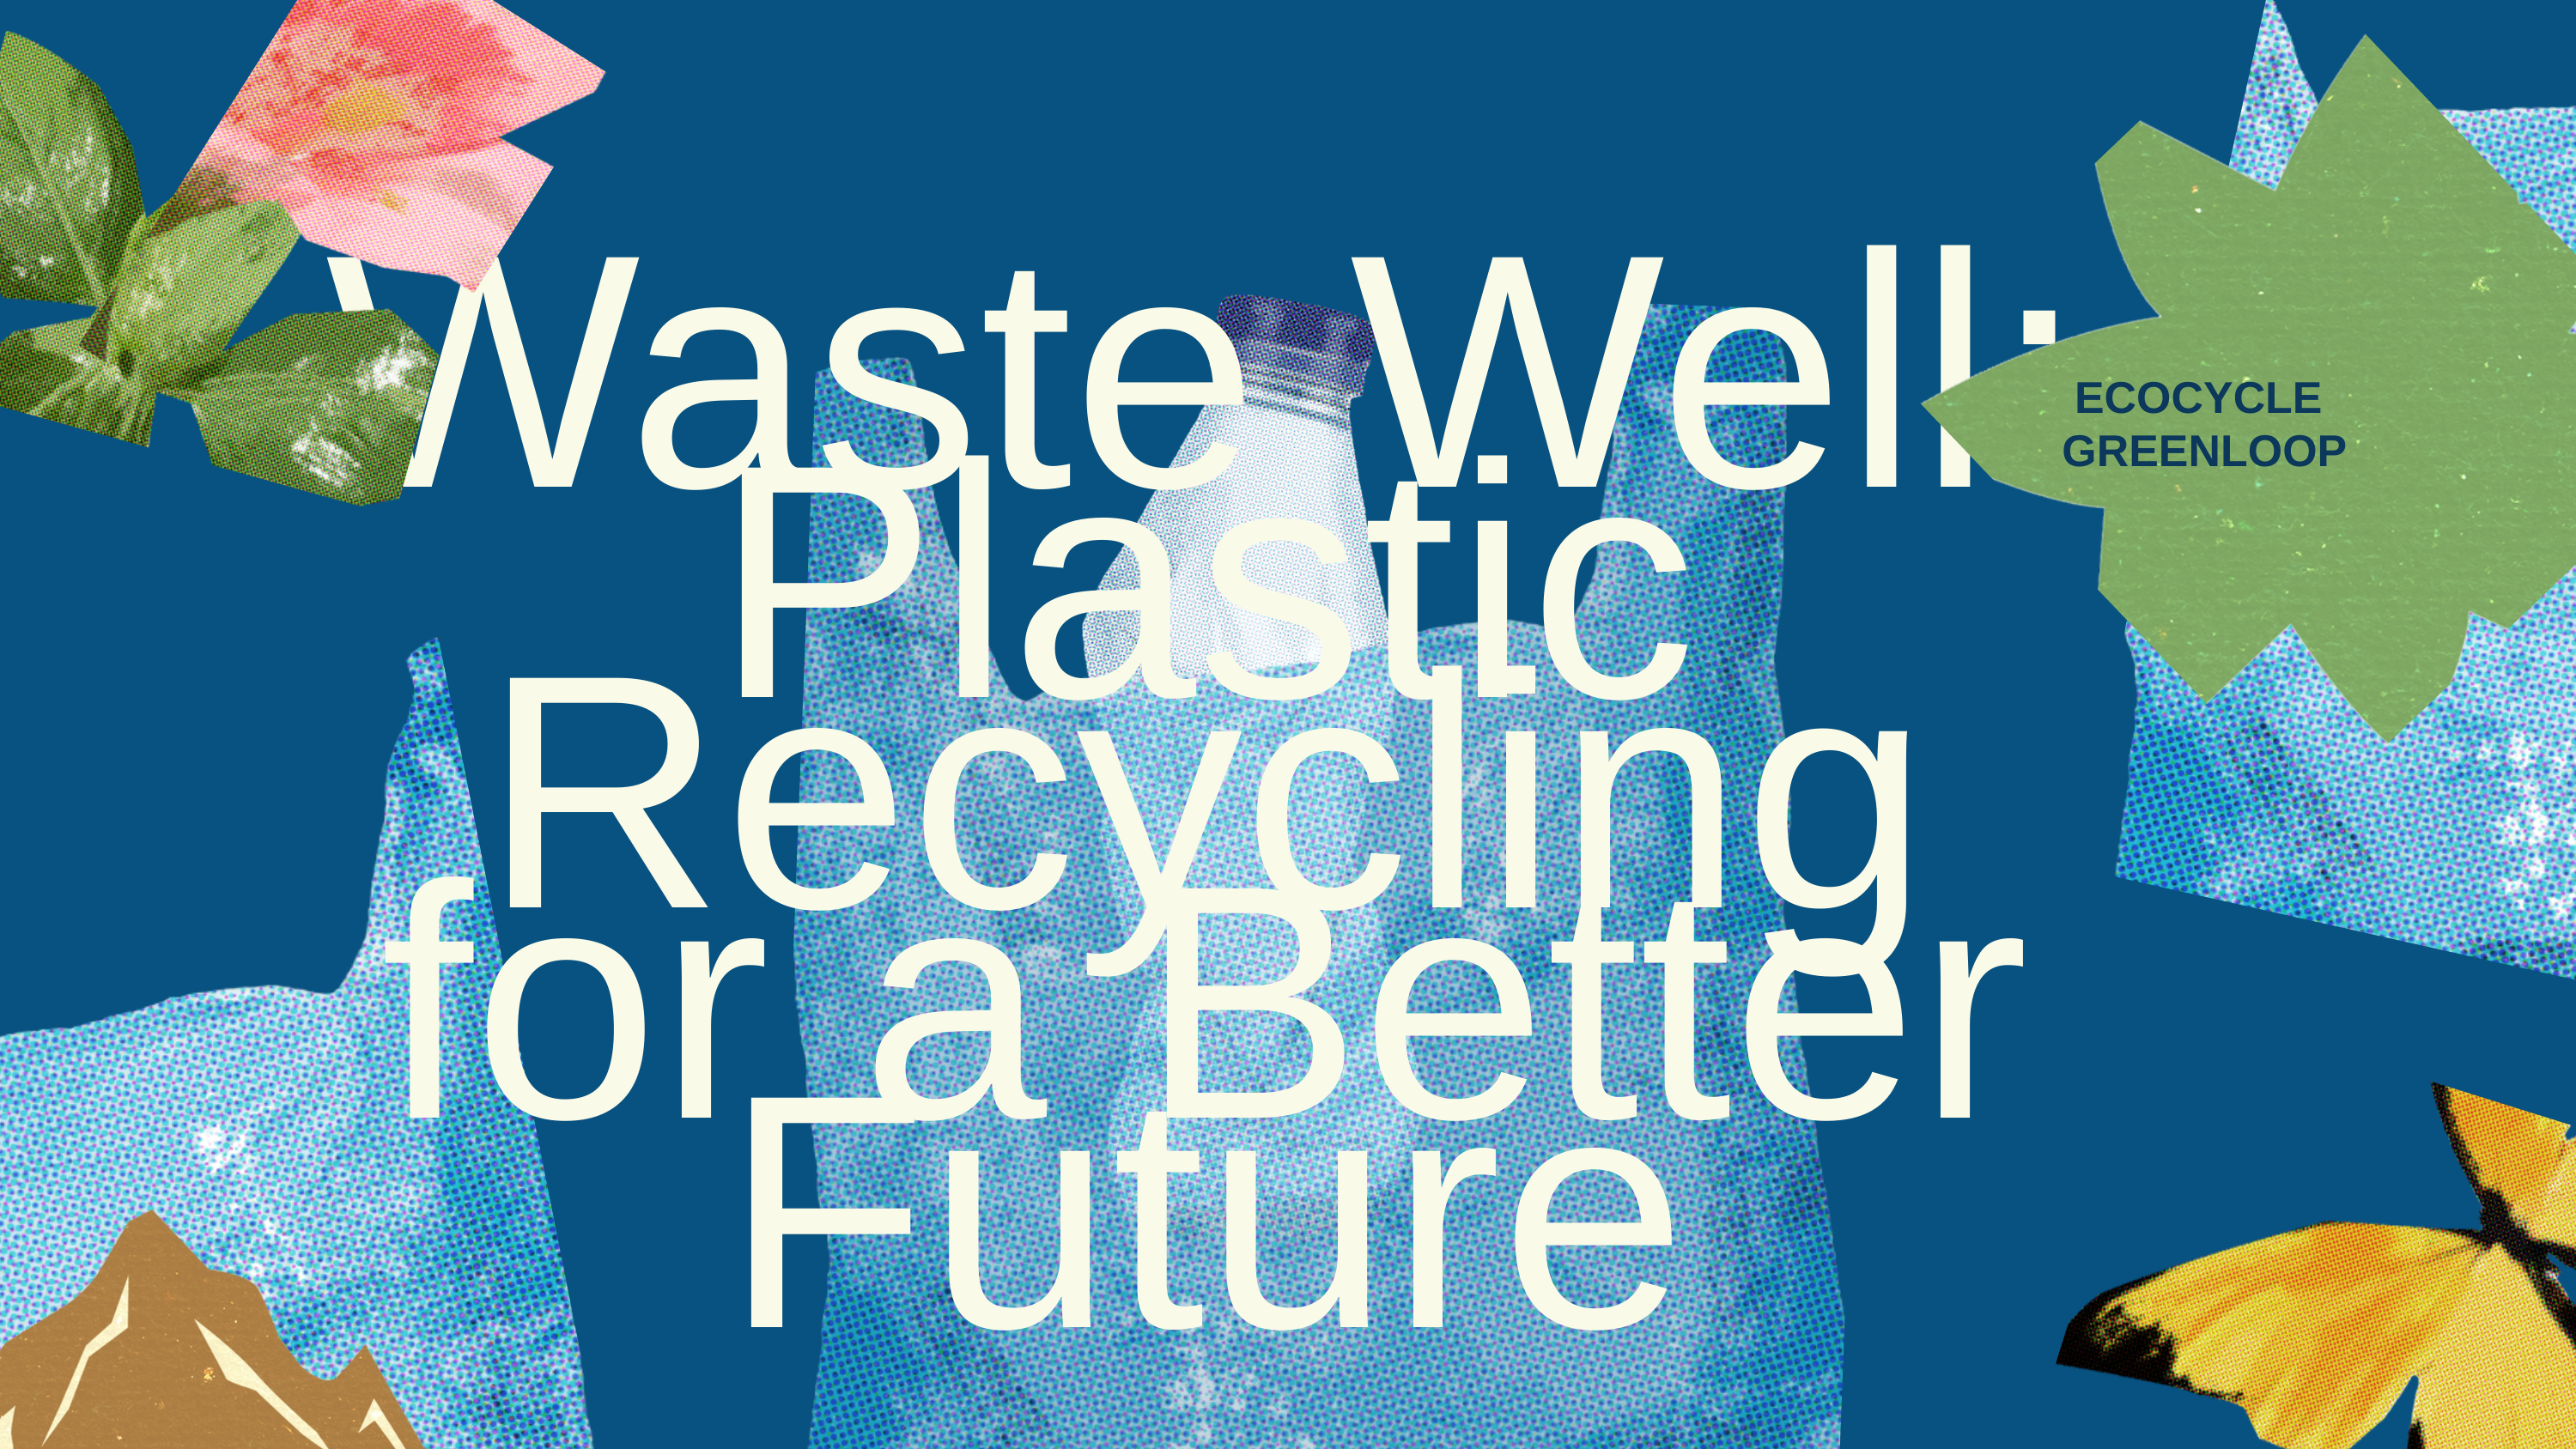

Waste Well: Plastic Recycling for a Better Future
ECOCYCLE
GREENLOOP